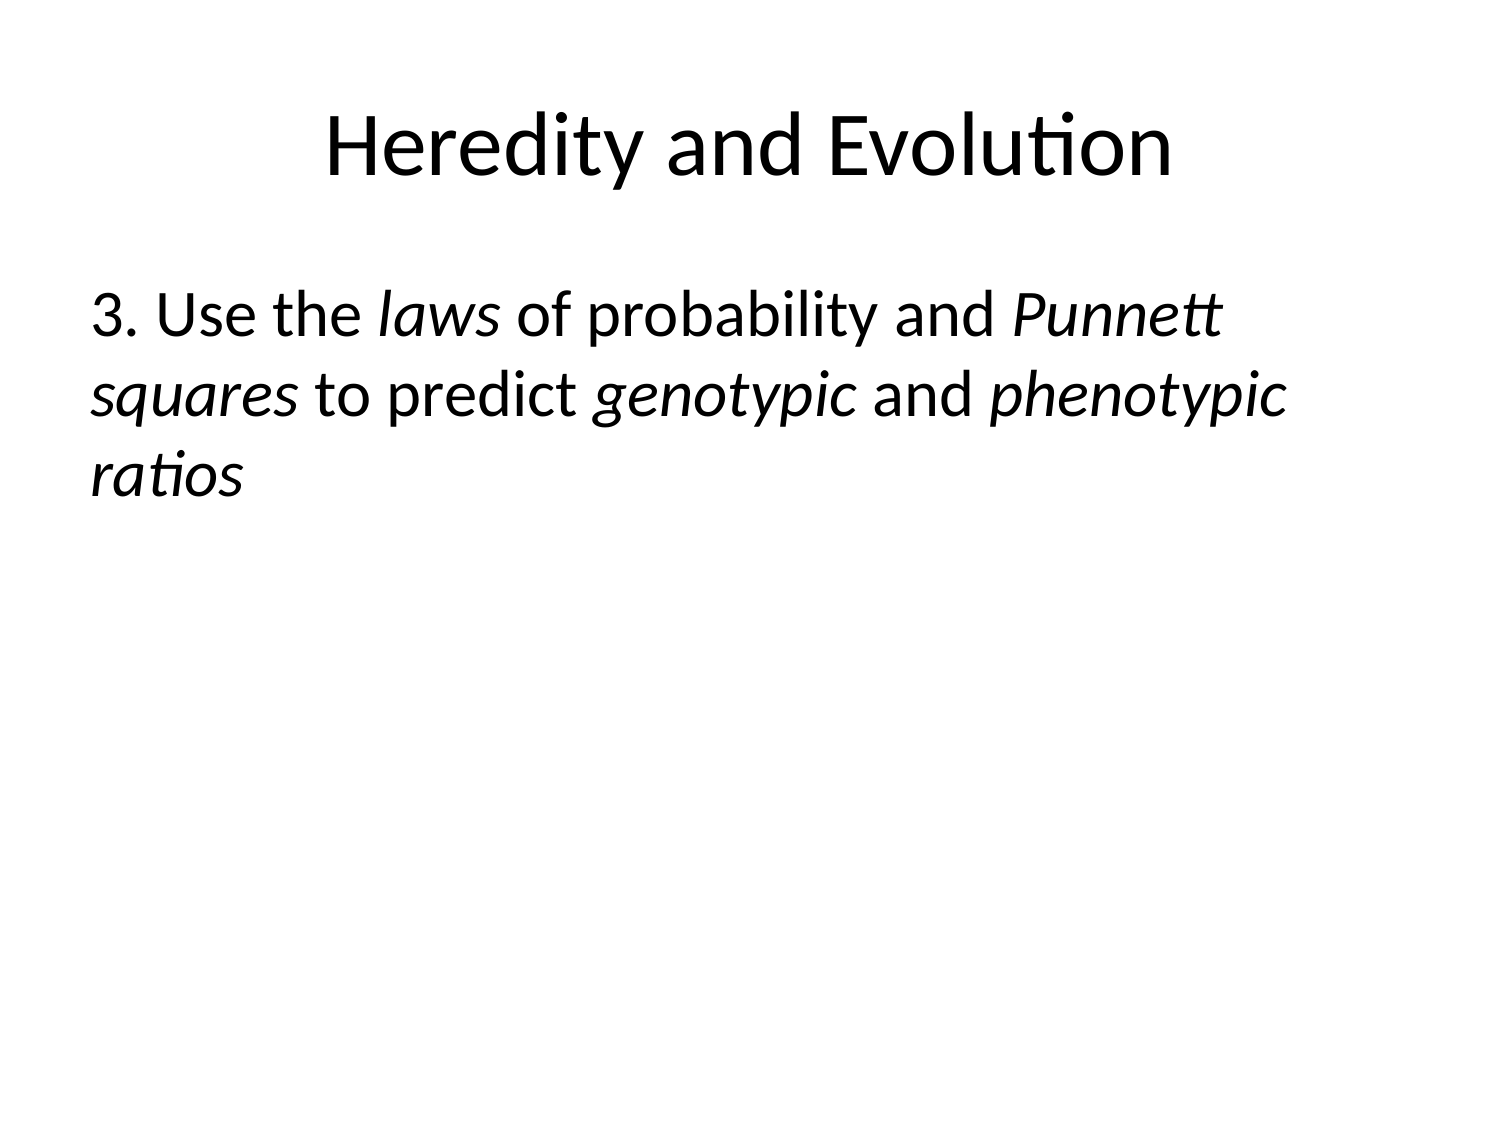

# Heredity and Evolution
3. Use the laws of probability and Punnett squares to predict genotypic and phenotypic ratios